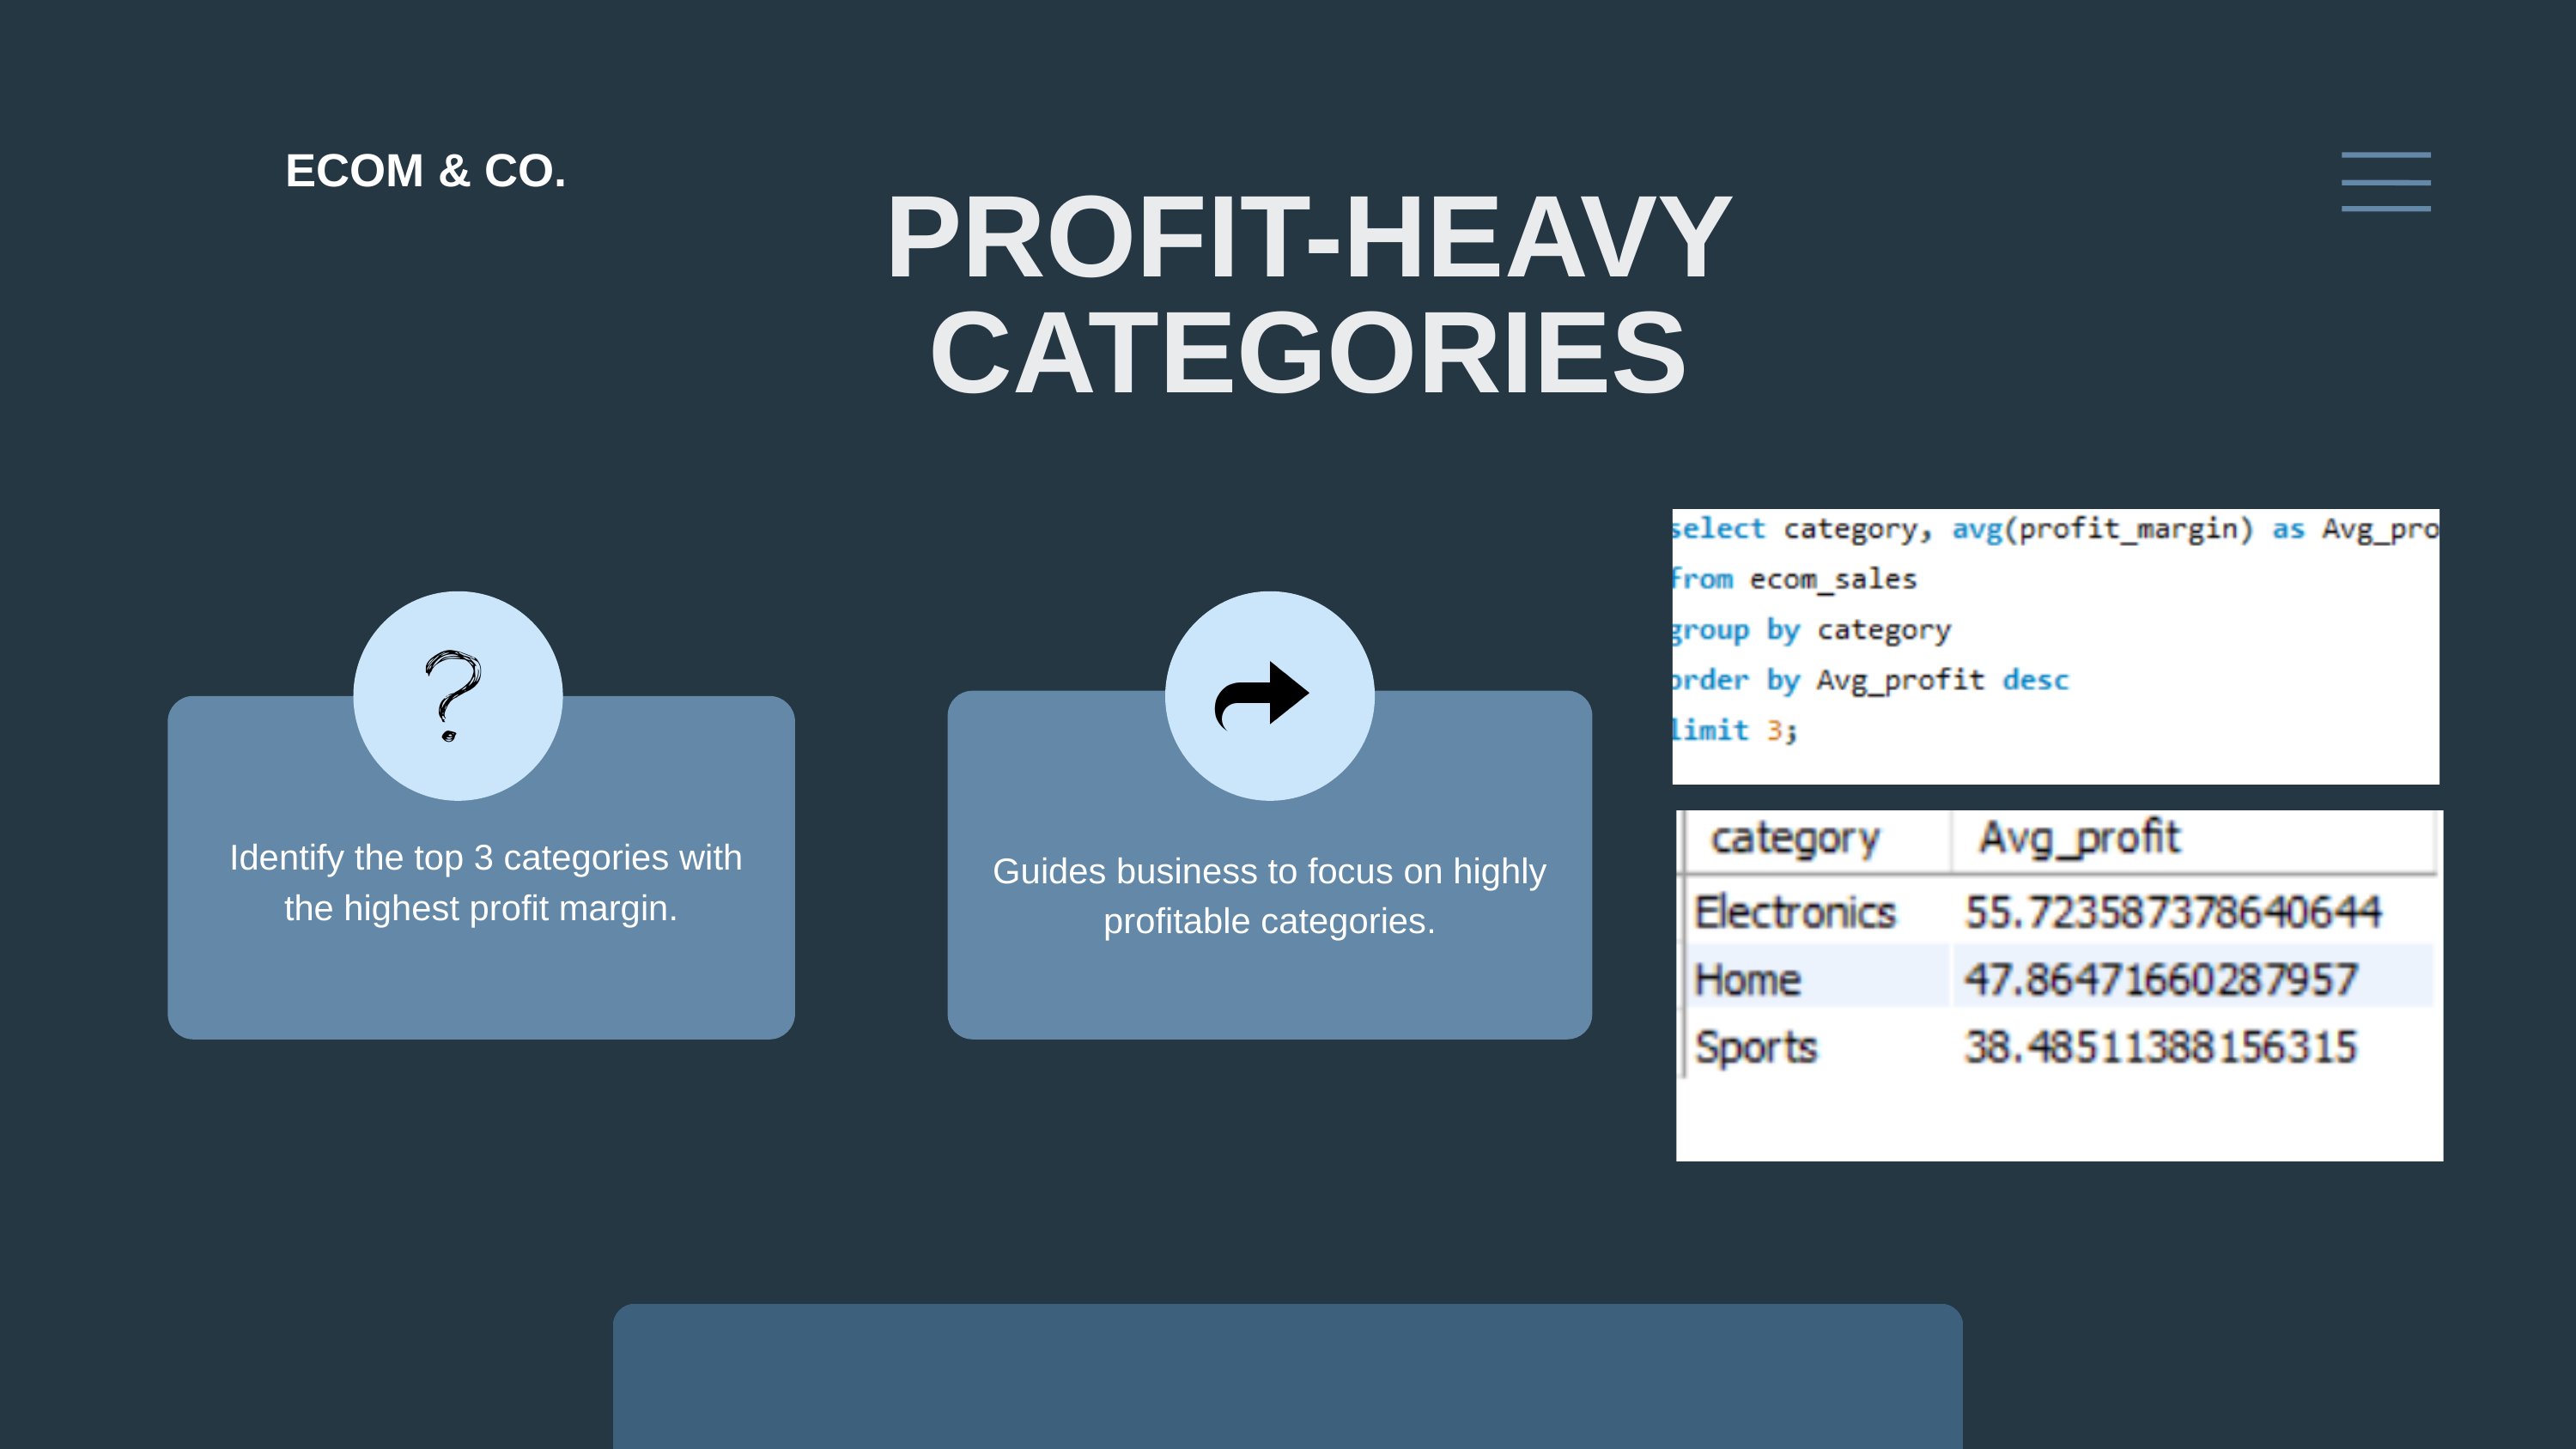

ECOM & CO.

PROFIT-HEAVY CATEGORIES

 Identify the top 3 categories with the highest profit margin.
Guides business to focus on highly profitable categories.